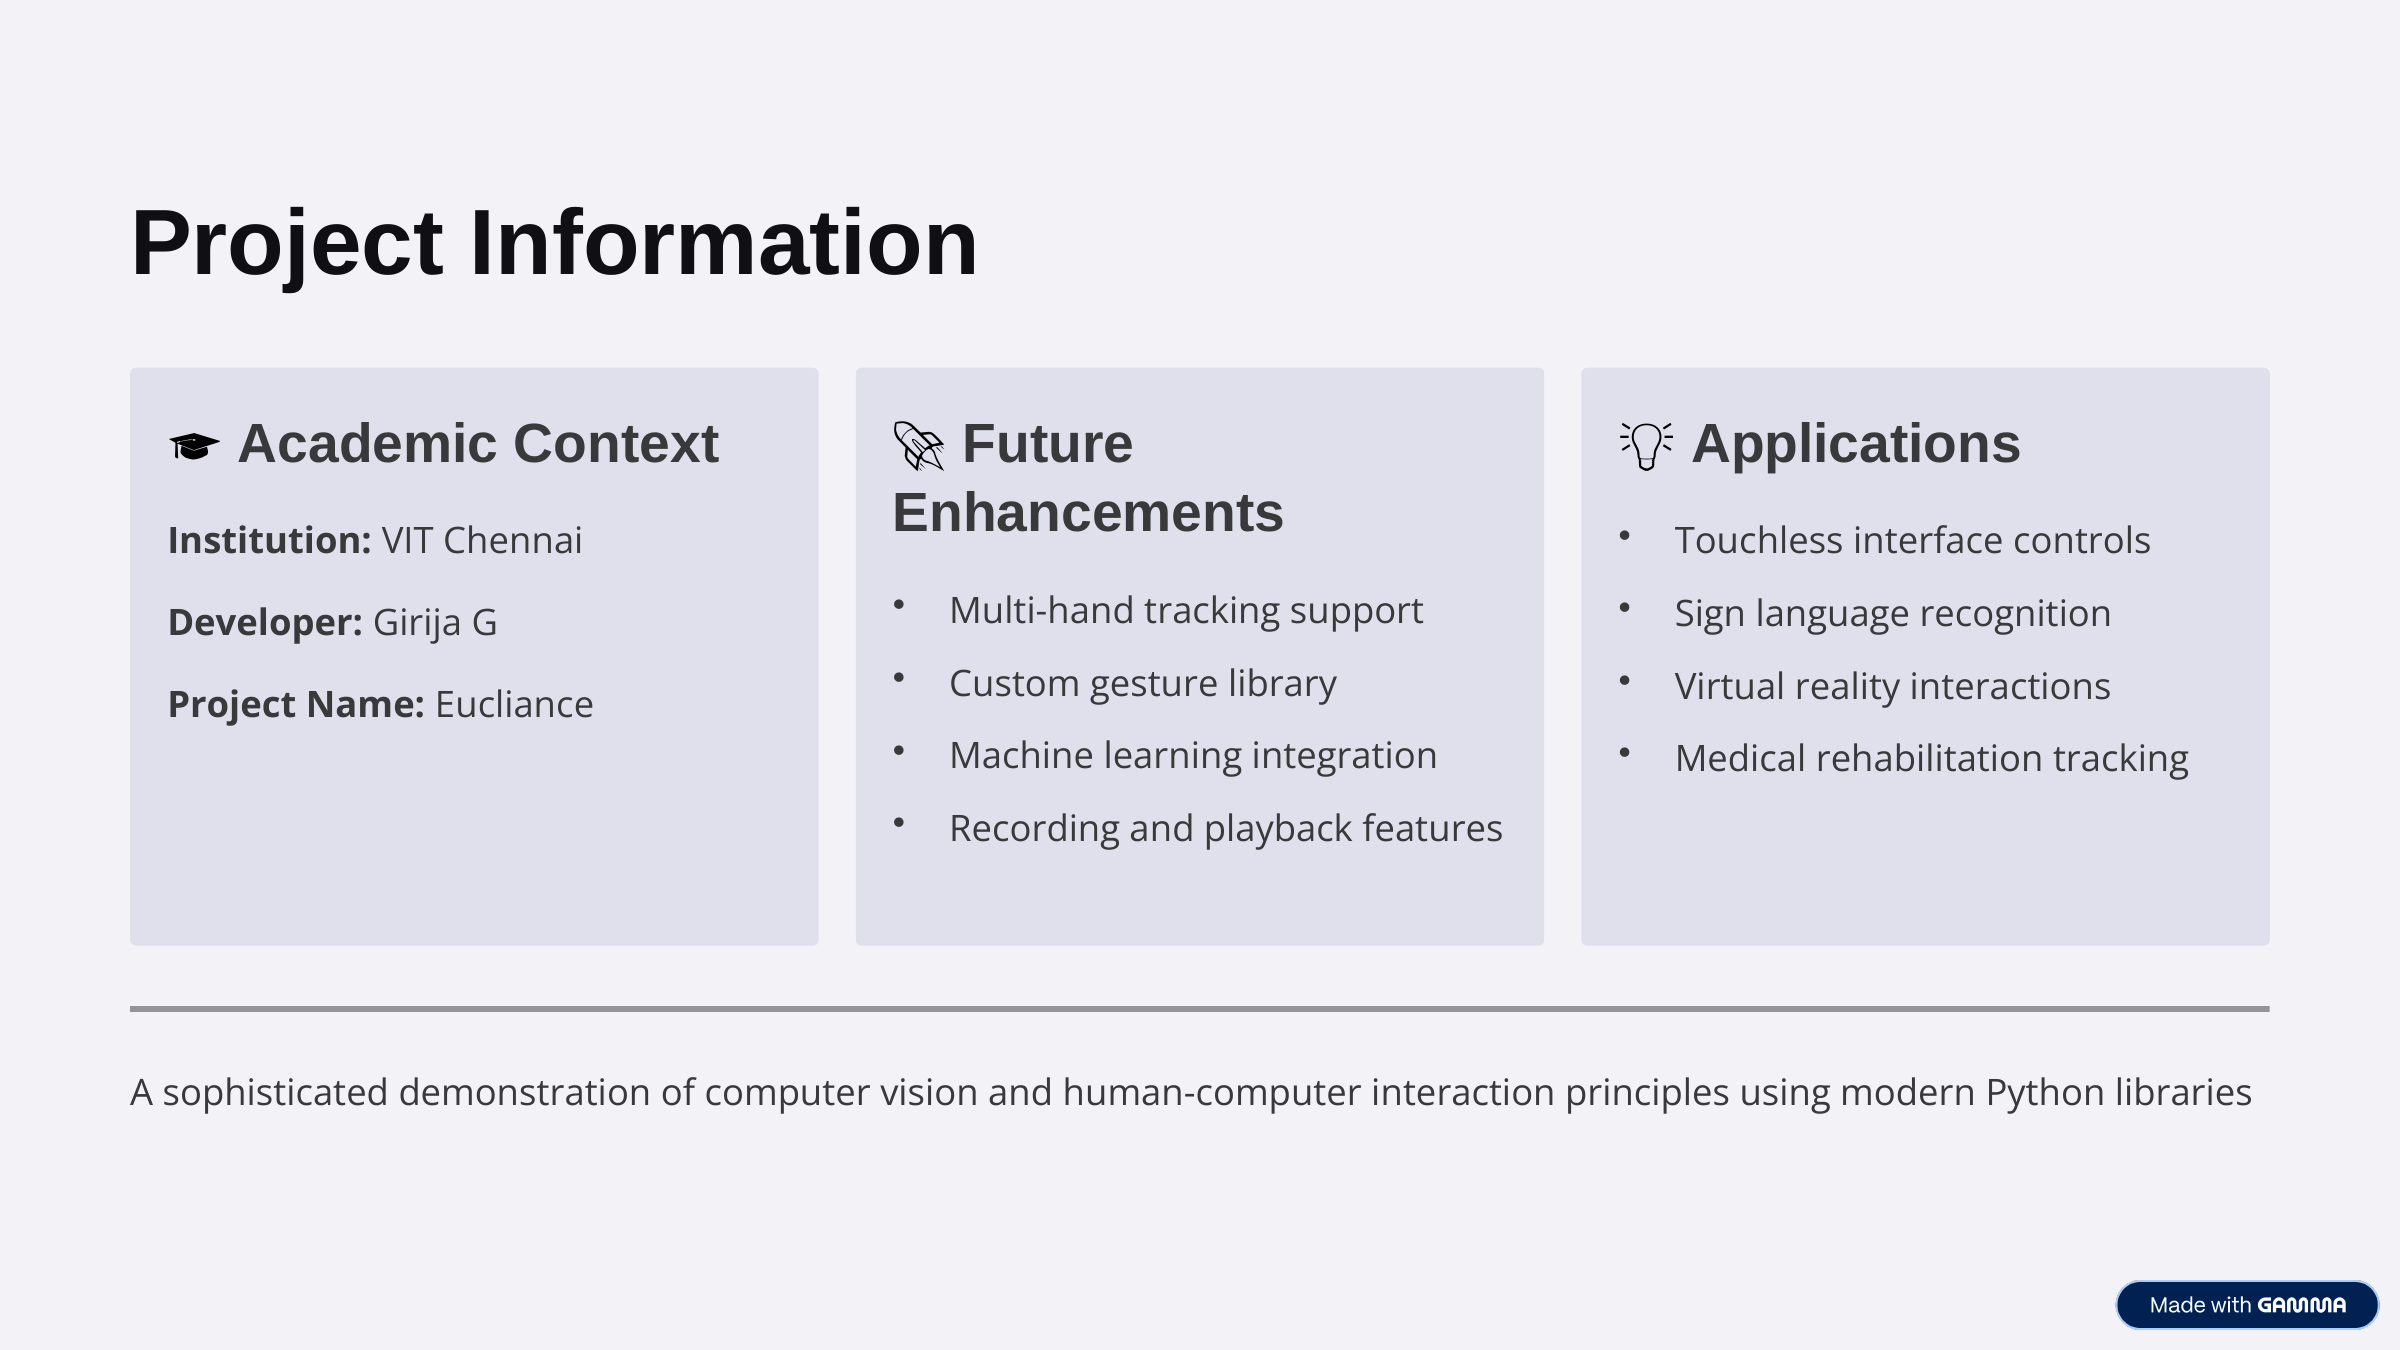

Project Information

🎓 Academic Context
🚀 Future Enhancements
💡 Applications
Institution: VIT Chennai
Touchless interface controls
Multi-hand tracking support
Sign language recognition
Developer: Girija G
Custom gesture library
Virtual reality interactions
Project Name: Eucliance
Machine learning integration
Medical rehabilitation tracking
Recording and playback features

A sophisticated demonstration of computer vision and human-computer interaction principles using modern Python libraries